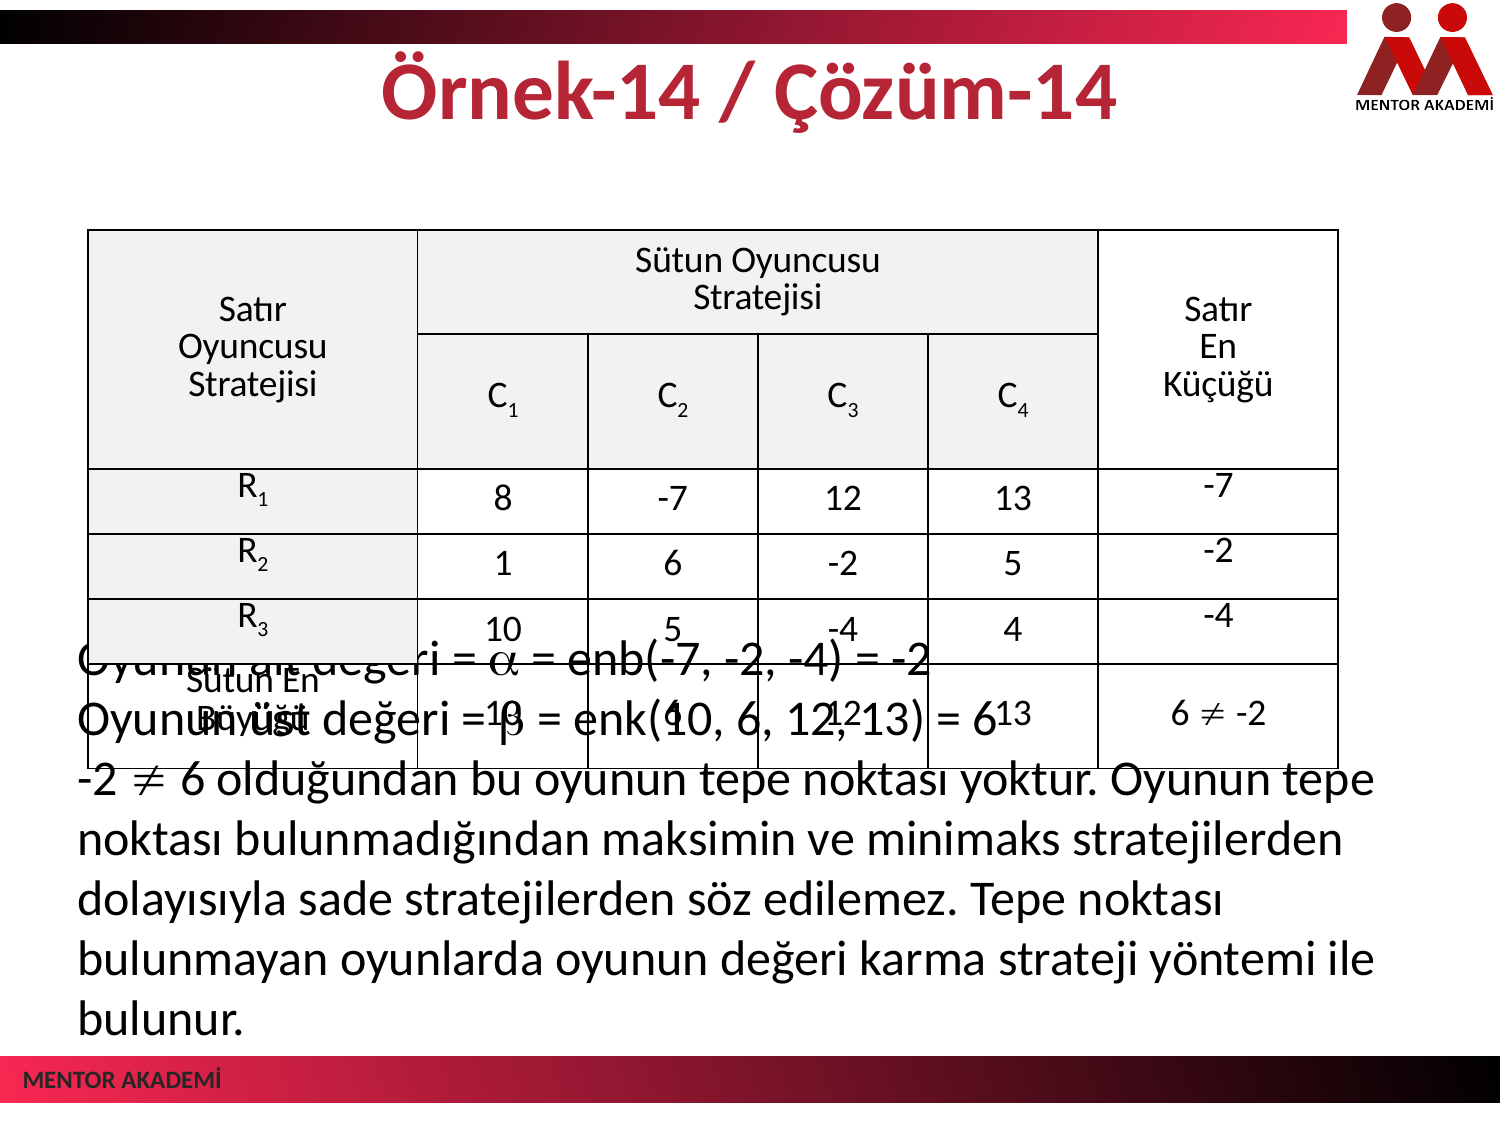

# Örnek-14 / Çözüm-14

| Satır Oyuncusu Stratejisi | Sütun Oyuncusu Stratejisi |  |  |  | Satır En Küçüğü |
| --- | --- | --- | --- | --- | --- |
|  | C1 | C2 | C3 | C4 |  |
| R1 | 8 | -7 | 12 | 13 | -7 |
| R2 | 1 | 6 | -2 | 5 | -2 |
| R3 | 10 | 5 | -4 | 4 | -4 |
| Sütun En Büyüğü | 10 | 6 | 12 | 13 | 6 ≠ -2 |
Oyunun alt değeri = α = enb(-7, -2, -4) = -2
Oyunun üst değeri = β = enk(10, 6, 12, 13) = 6
-2 ≠ 6 olduğundan bu oyunun tepe noktası yoktur. Oyunun tepe noktası bulunmadığından maksimin ve minimaks stratejilerden dolayısıyla sade stratejilerden söz edilemez. Tepe noktası bulunmayan oyunlarda oyunun değeri karma strateji yöntemi ile bulunur.